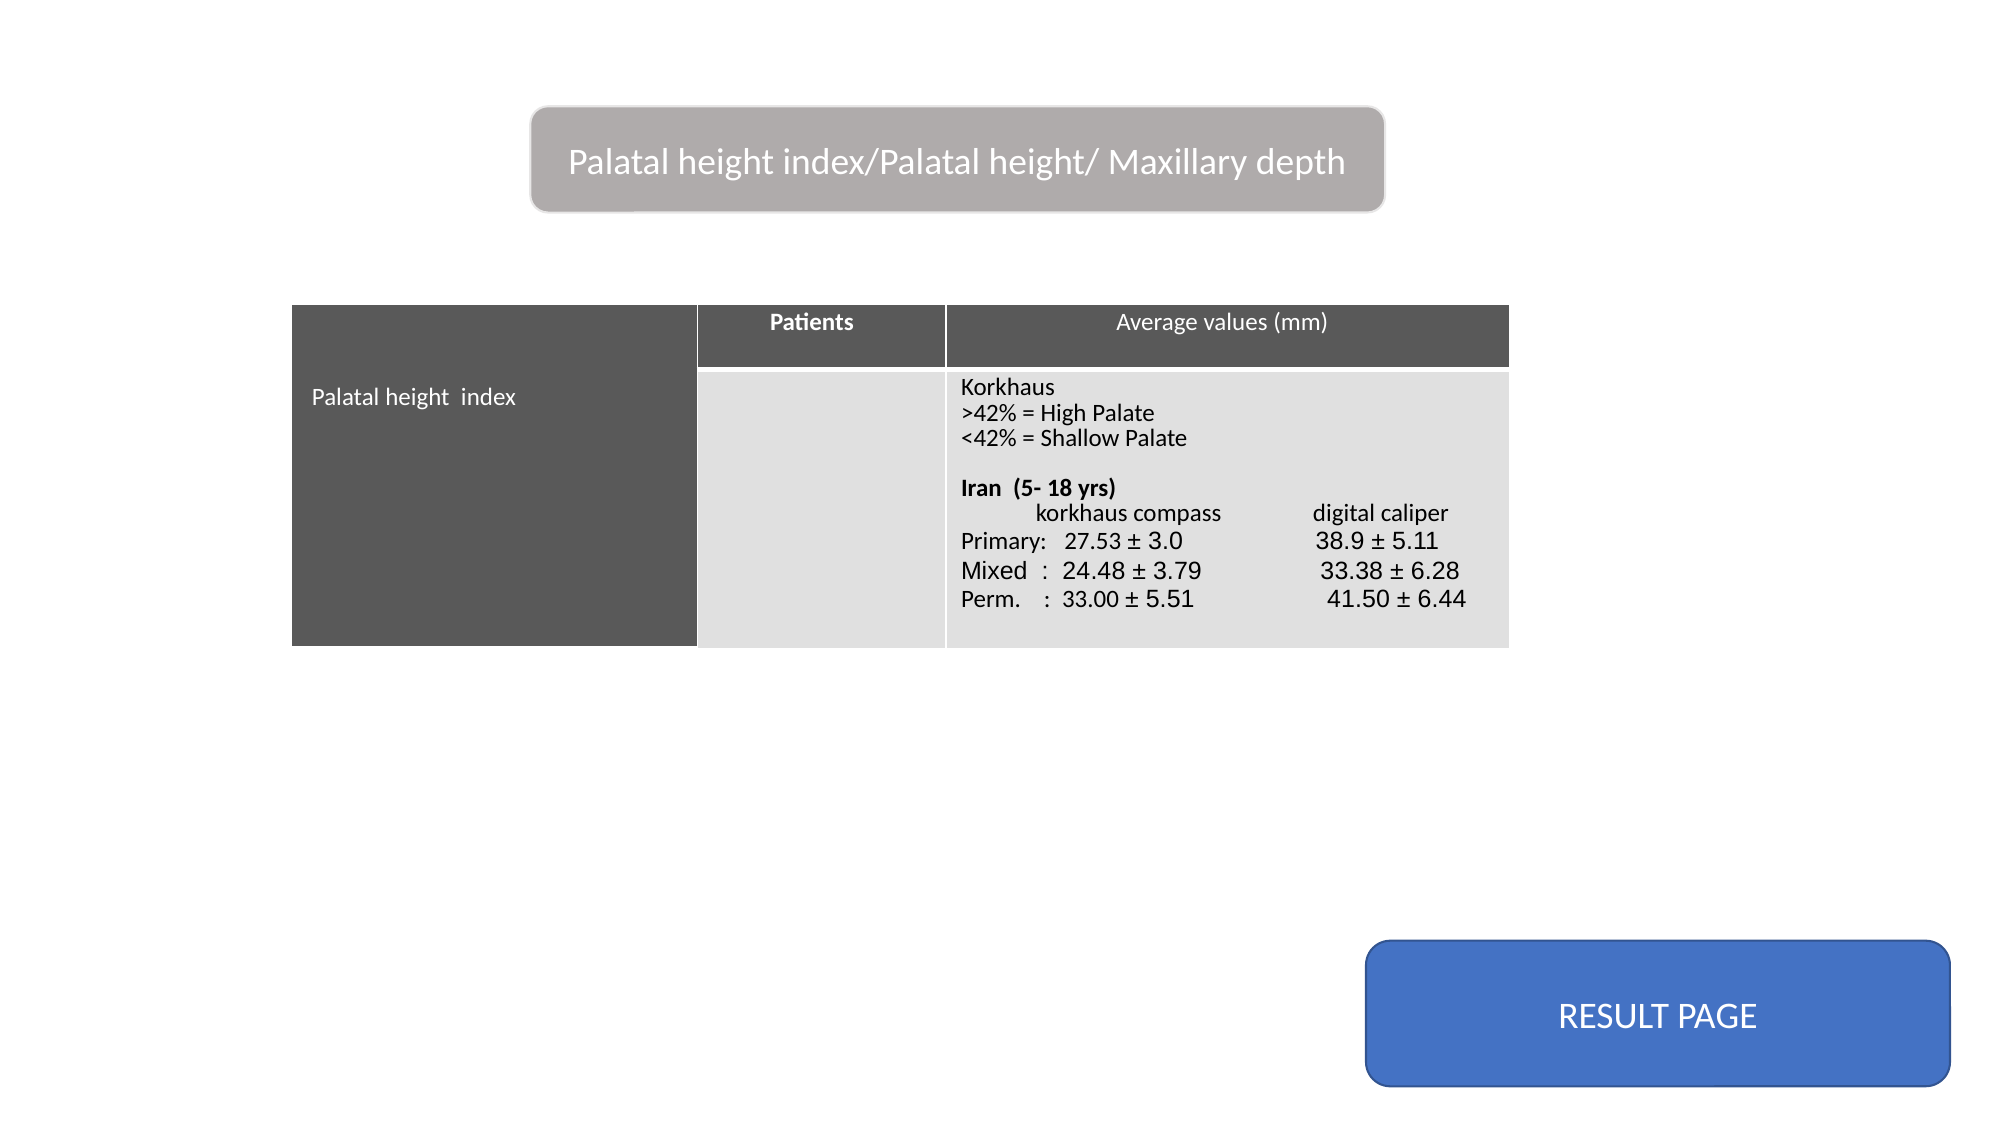

Palatal height index/Palatal height/ Maxillary depth
| Palatal height index | Patients | Average values (mm) |
| --- | --- | --- |
|  |  | Korkhaus >42% = High Palate <42% = Shallow Palate Iran (5- 18 yrs) korkhaus compass digital caliper Primary: 27.53 ± 3.0 38.9 ± 5.11 Mixed : 24.48 ± 3.79 33.38 ± 6.28 Perm. : 33.00 ± 5.51 41.50 ± 6.44 |
RESULT PAGE